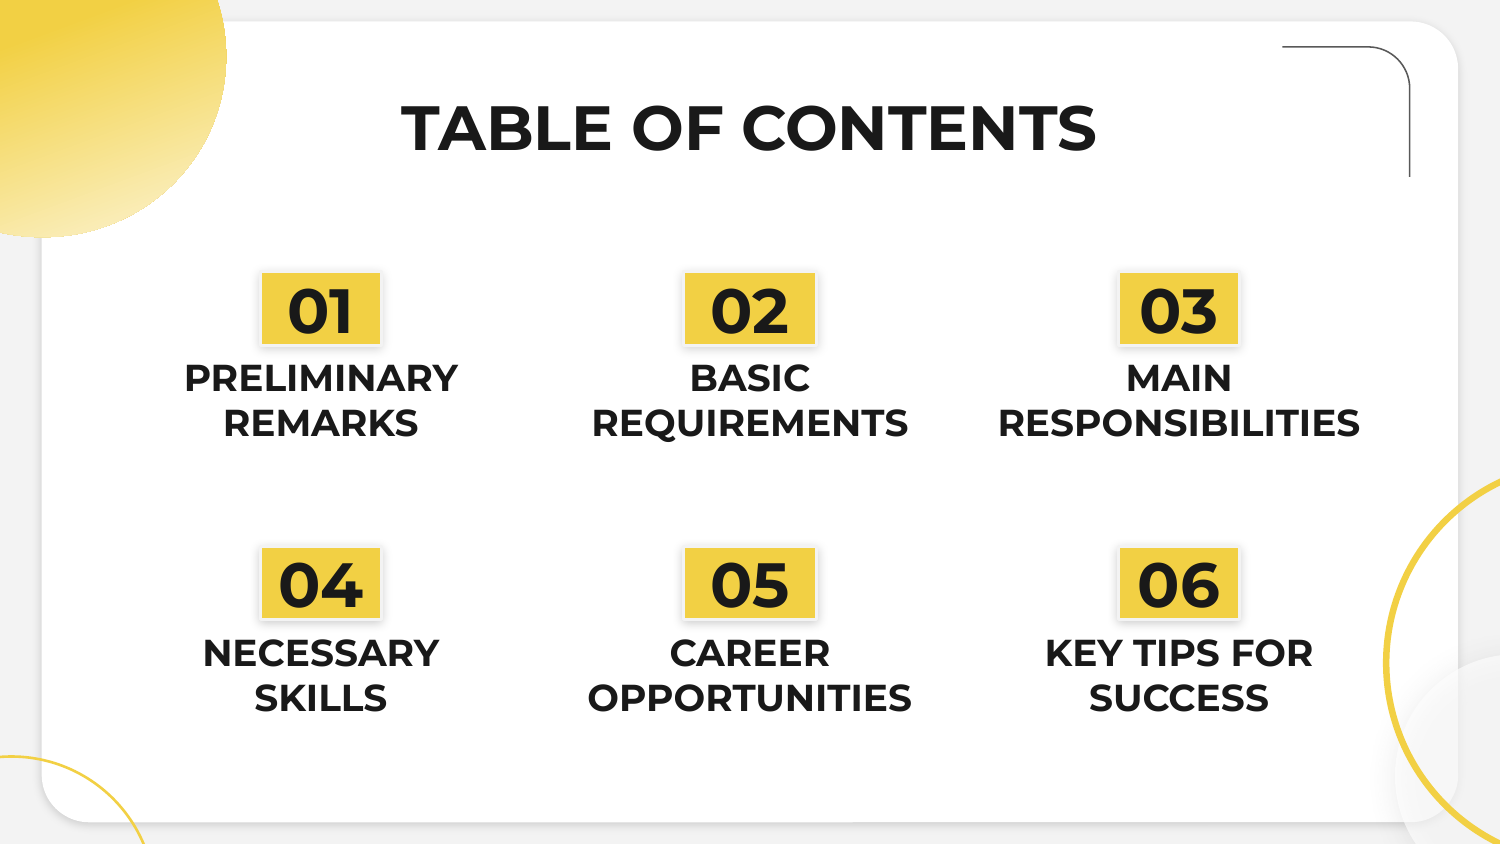

# TABLE OF CONTENTS
01
03
02
PRELIMINARY REMARKS
BASIC REQUIREMENTS
MAIN RESPONSIBILITIES
04
06
05
NECESSARY SKILLS
CAREER OPPORTUNITIES
KEY TIPS FOR SUCCESS